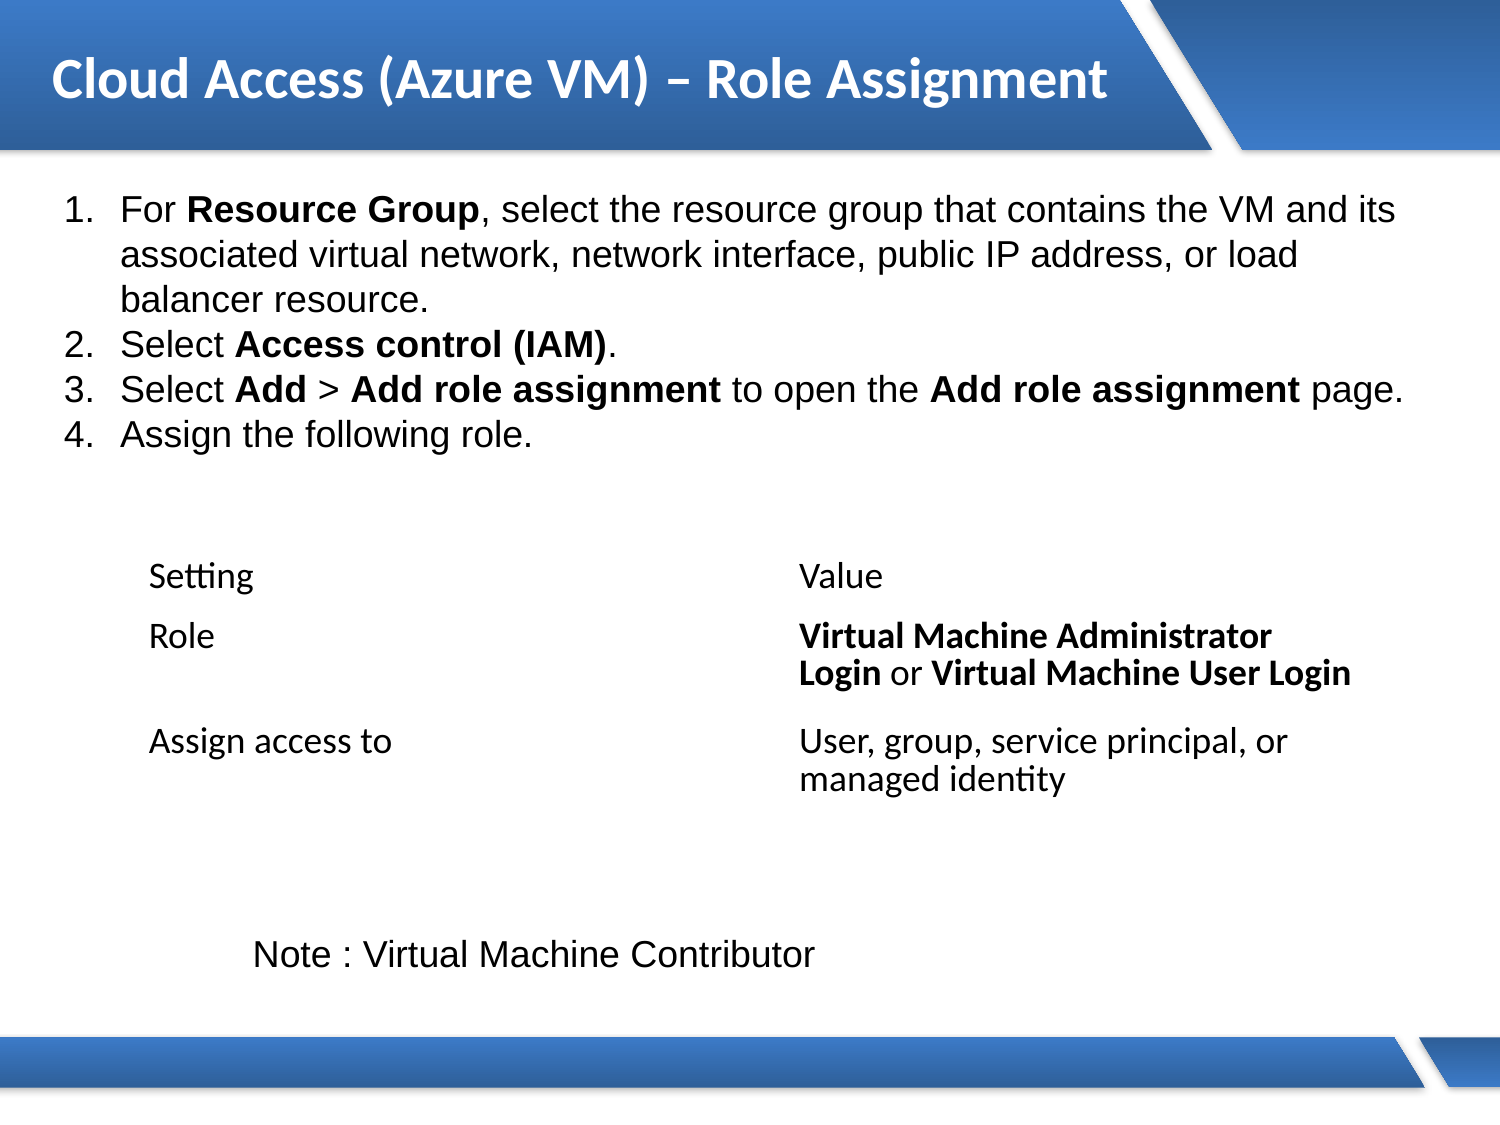

# Cloud Access (Azure VM) – Role Assignment
For Resource Group, select the resource group that contains the VM and its associated virtual network, network interface, public IP address, or load balancer resource.
Select Access control (IAM).
Select Add > Add role assignment to open the Add role assignment page.
Assign the following role.
| Setting | Value |
| --- | --- |
| Role | Virtual Machine Administrator Login or Virtual Machine User Login |
| Assign access to | User, group, service principal, or managed identity |
Note : Virtual Machine Contributor